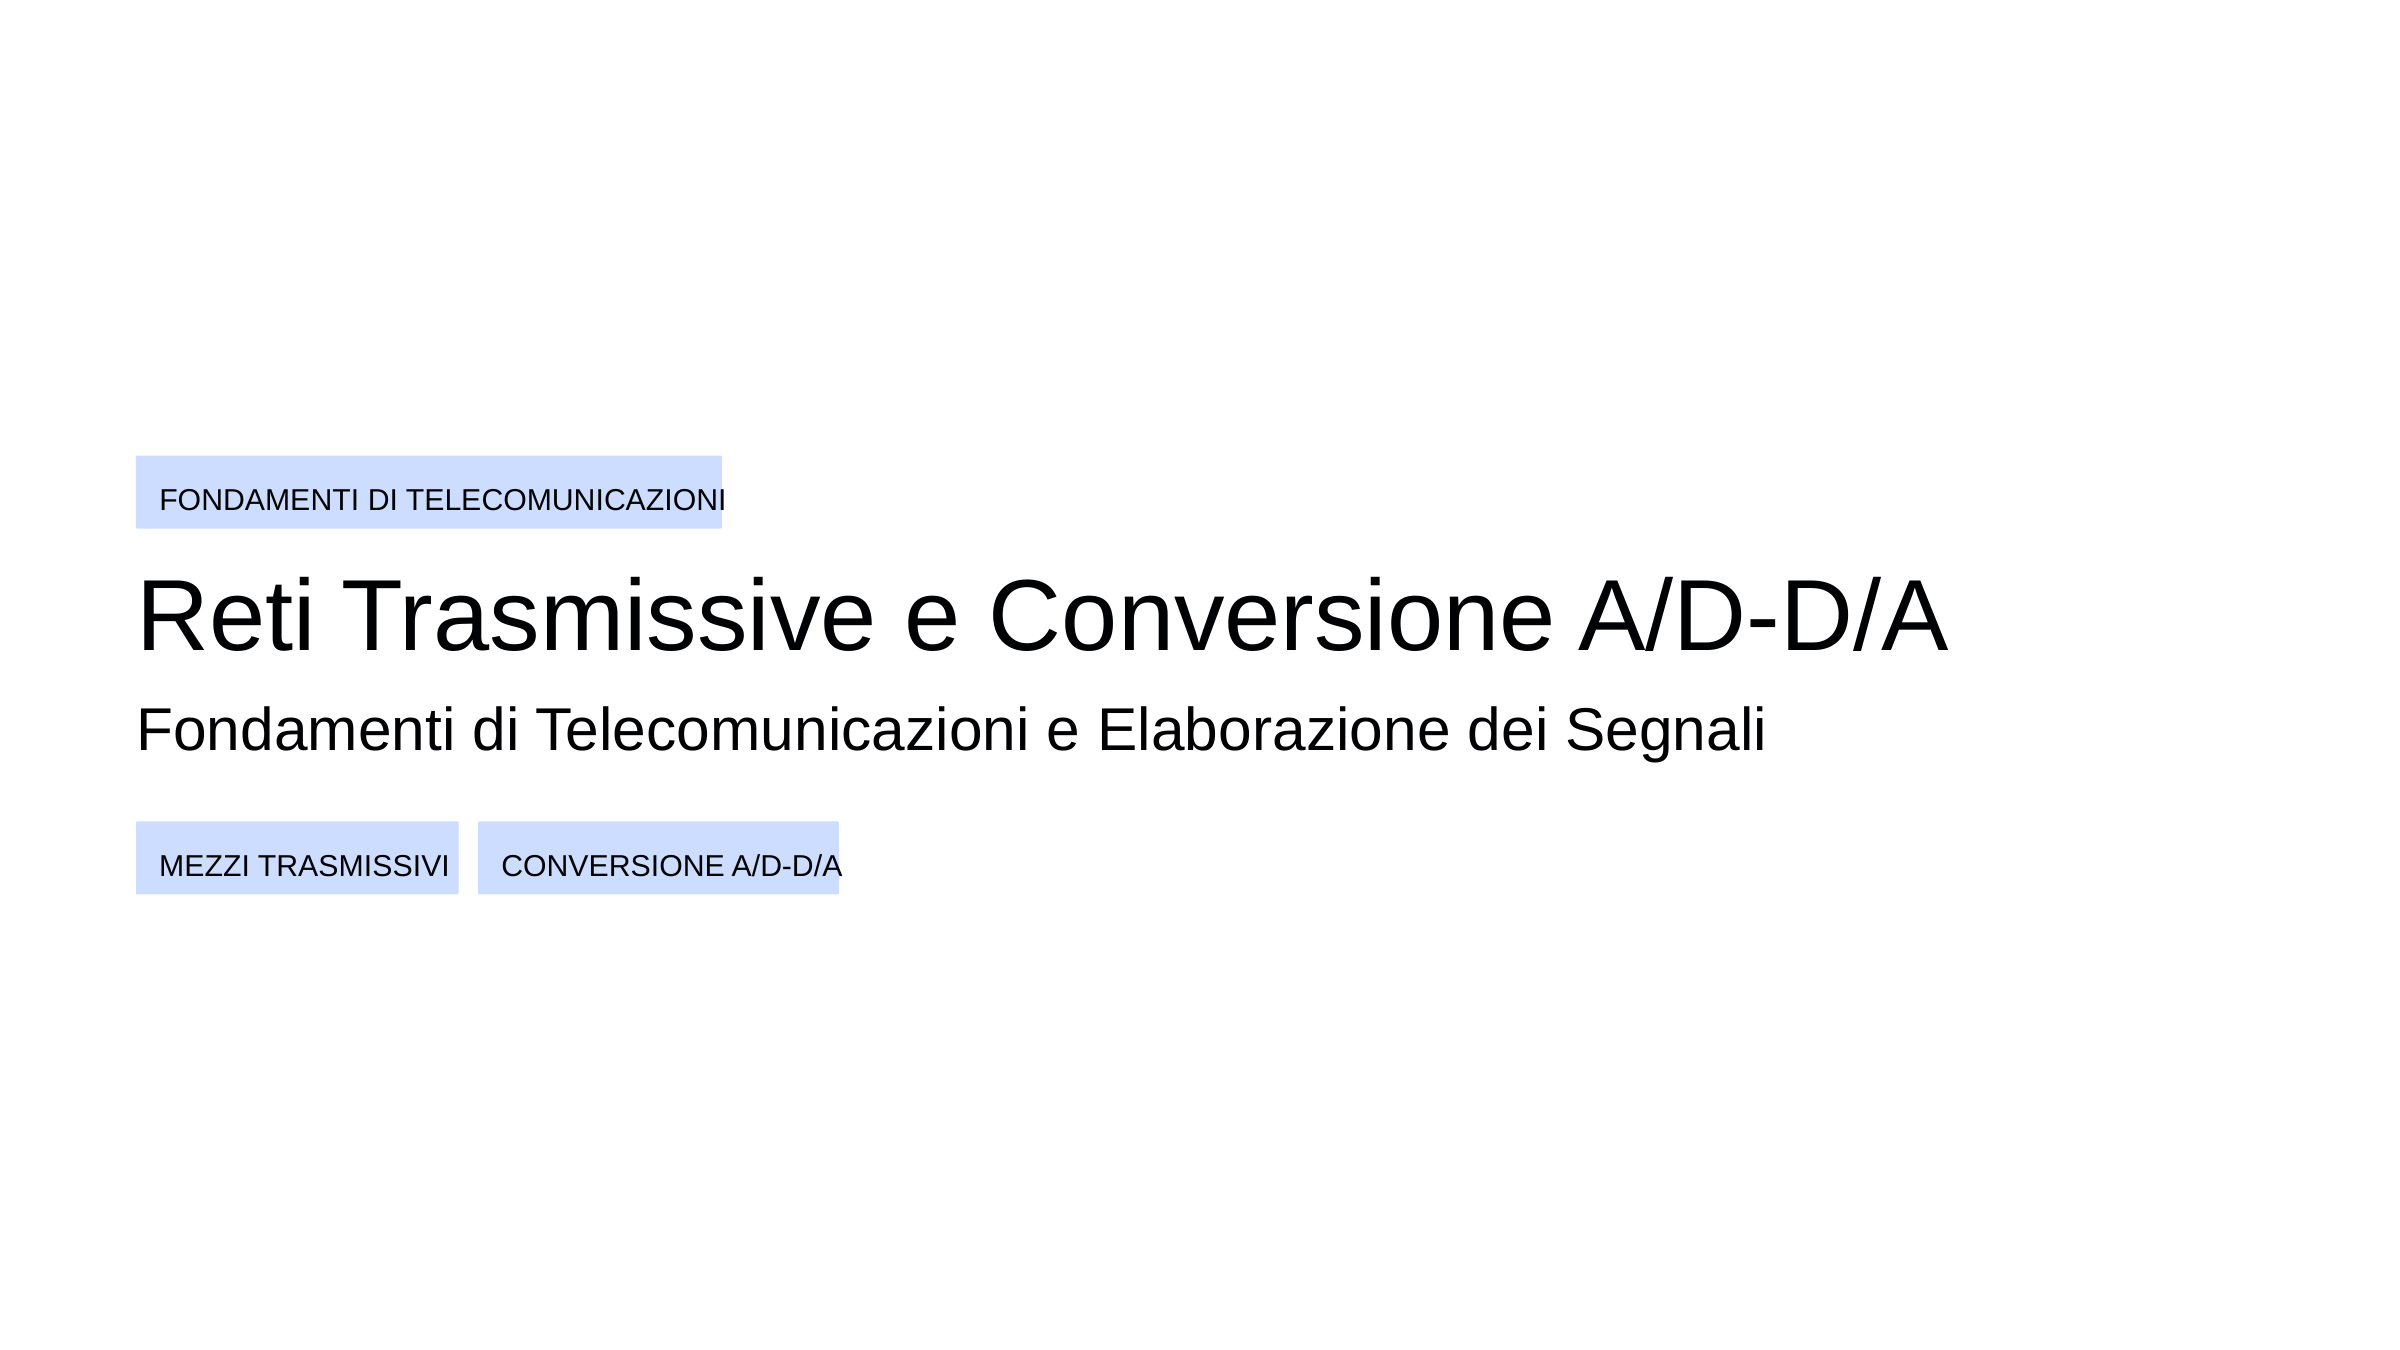

FONDAMENTI DI TELECOMUNICAZIONI
Reti Trasmissive e Conversione A/D-D/A
Fondamenti di Telecomunicazioni e Elaborazione dei Segnali

MEZZI TRASMISSIVI
CONVERSIONE A/D-D/A